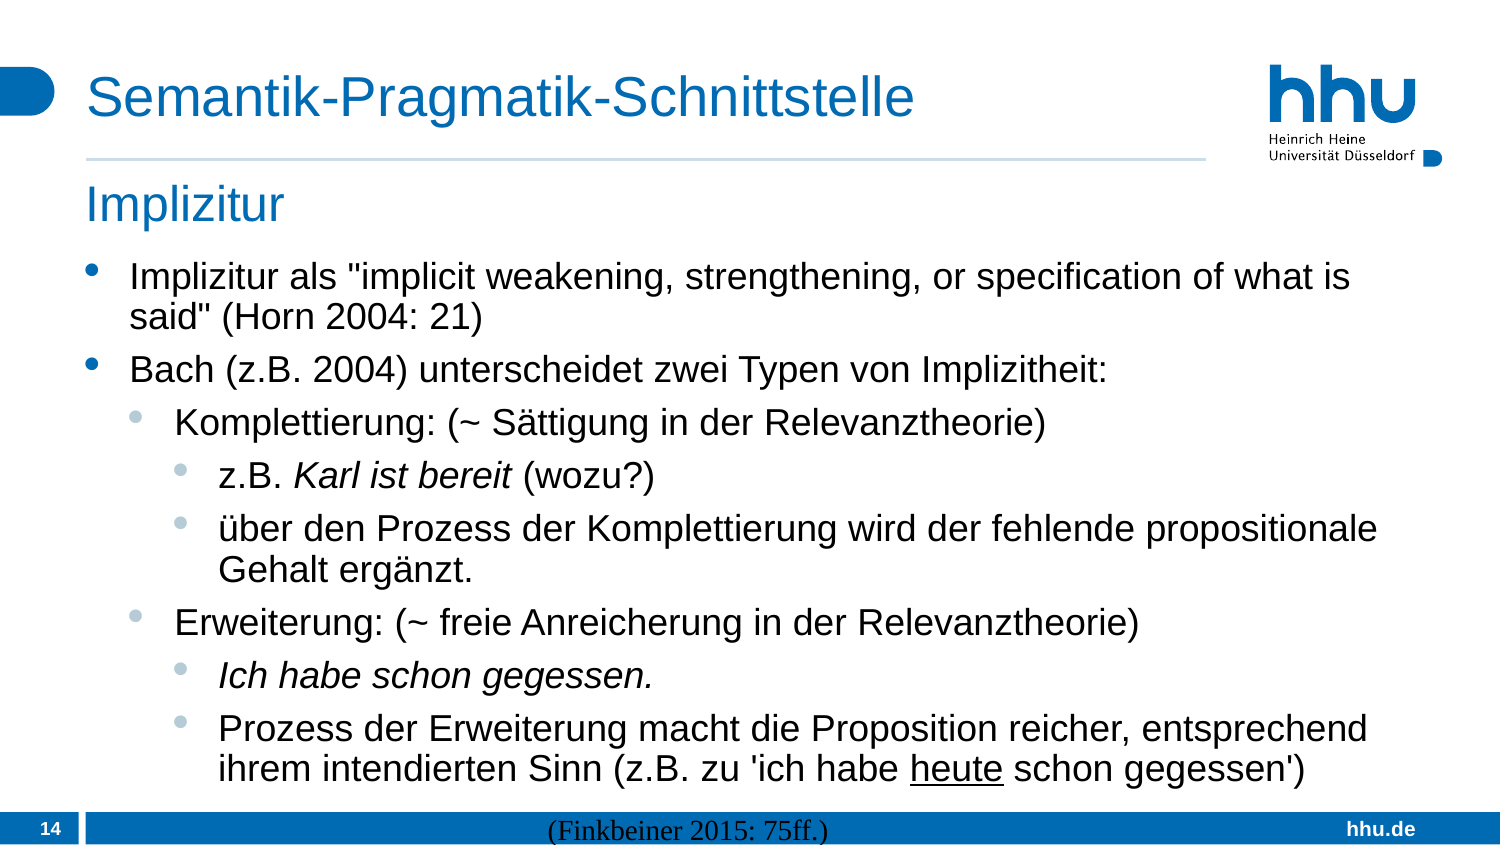

# Semantik-Pragmatik-Schnittstelle
Implizitur
Implizitur als "implicit weakening, strengthening, or specification of what is said" (Horn 2004: 21)
Bach (z.B. 2004) unterscheidet zwei Typen von Implizitheit:
Komplettierung: (~ Sättigung in der Relevanztheorie)
z.B. Karl ist bereit (wozu?)
über den Prozess der Komplettierung wird der fehlende propositionale Gehalt ergänzt.
Erweiterung: (~ freie Anreicherung in der Relevanztheorie)
Ich habe schon gegessen.
Prozess der Erweiterung macht die Proposition reicher, entsprechend ihrem intendierten Sinn (z.B. zu 'ich habe heute schon gegessen')
14
(Finkbeiner 2015: 75ff.)